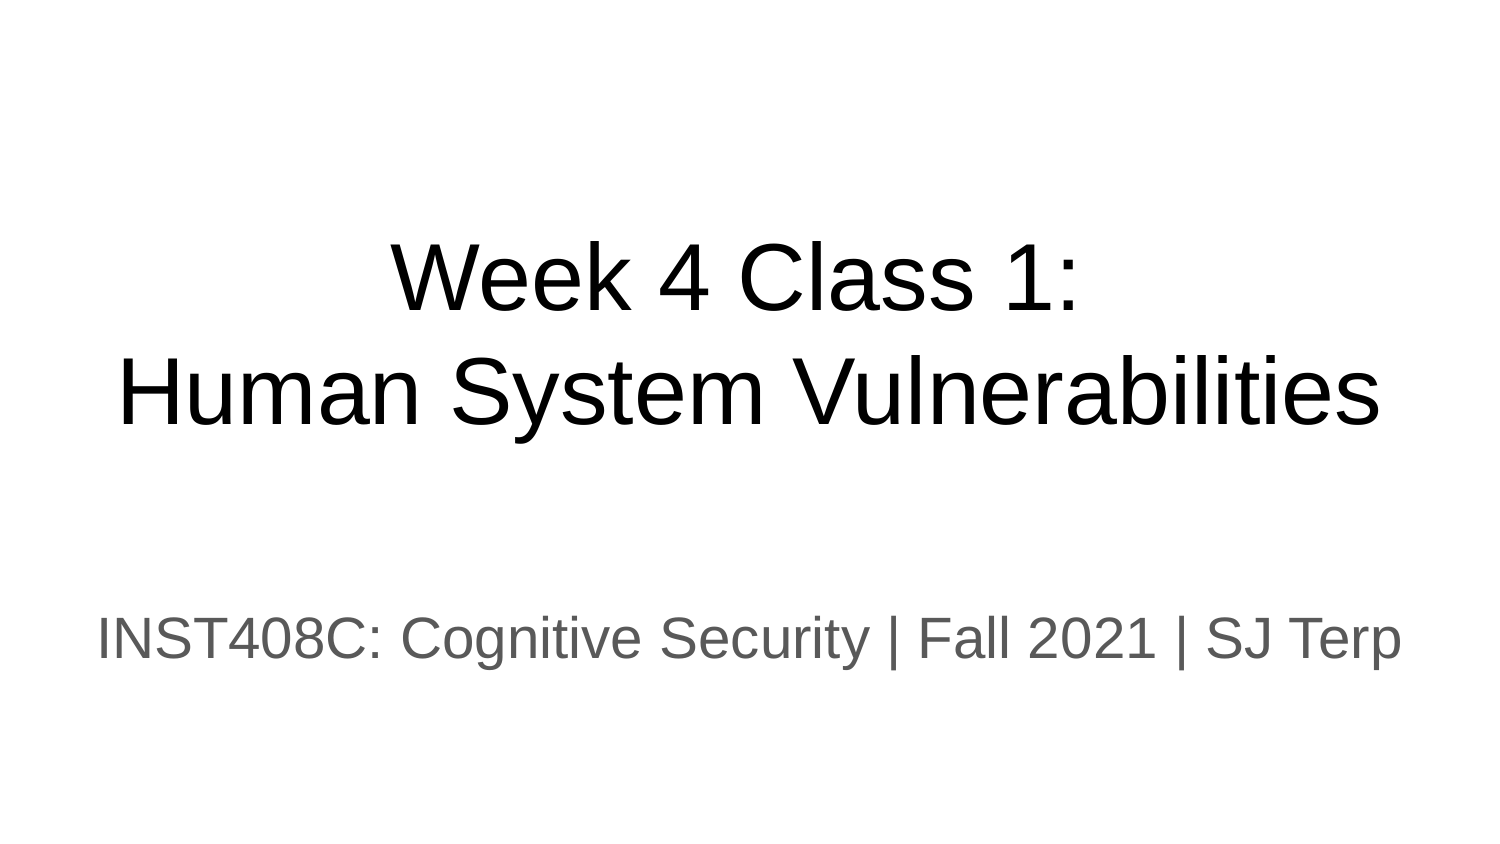

# Week 4 Class 1:
Human System Vulnerabilities
INST408C: Cognitive Security | Fall 2021 | SJ Terp